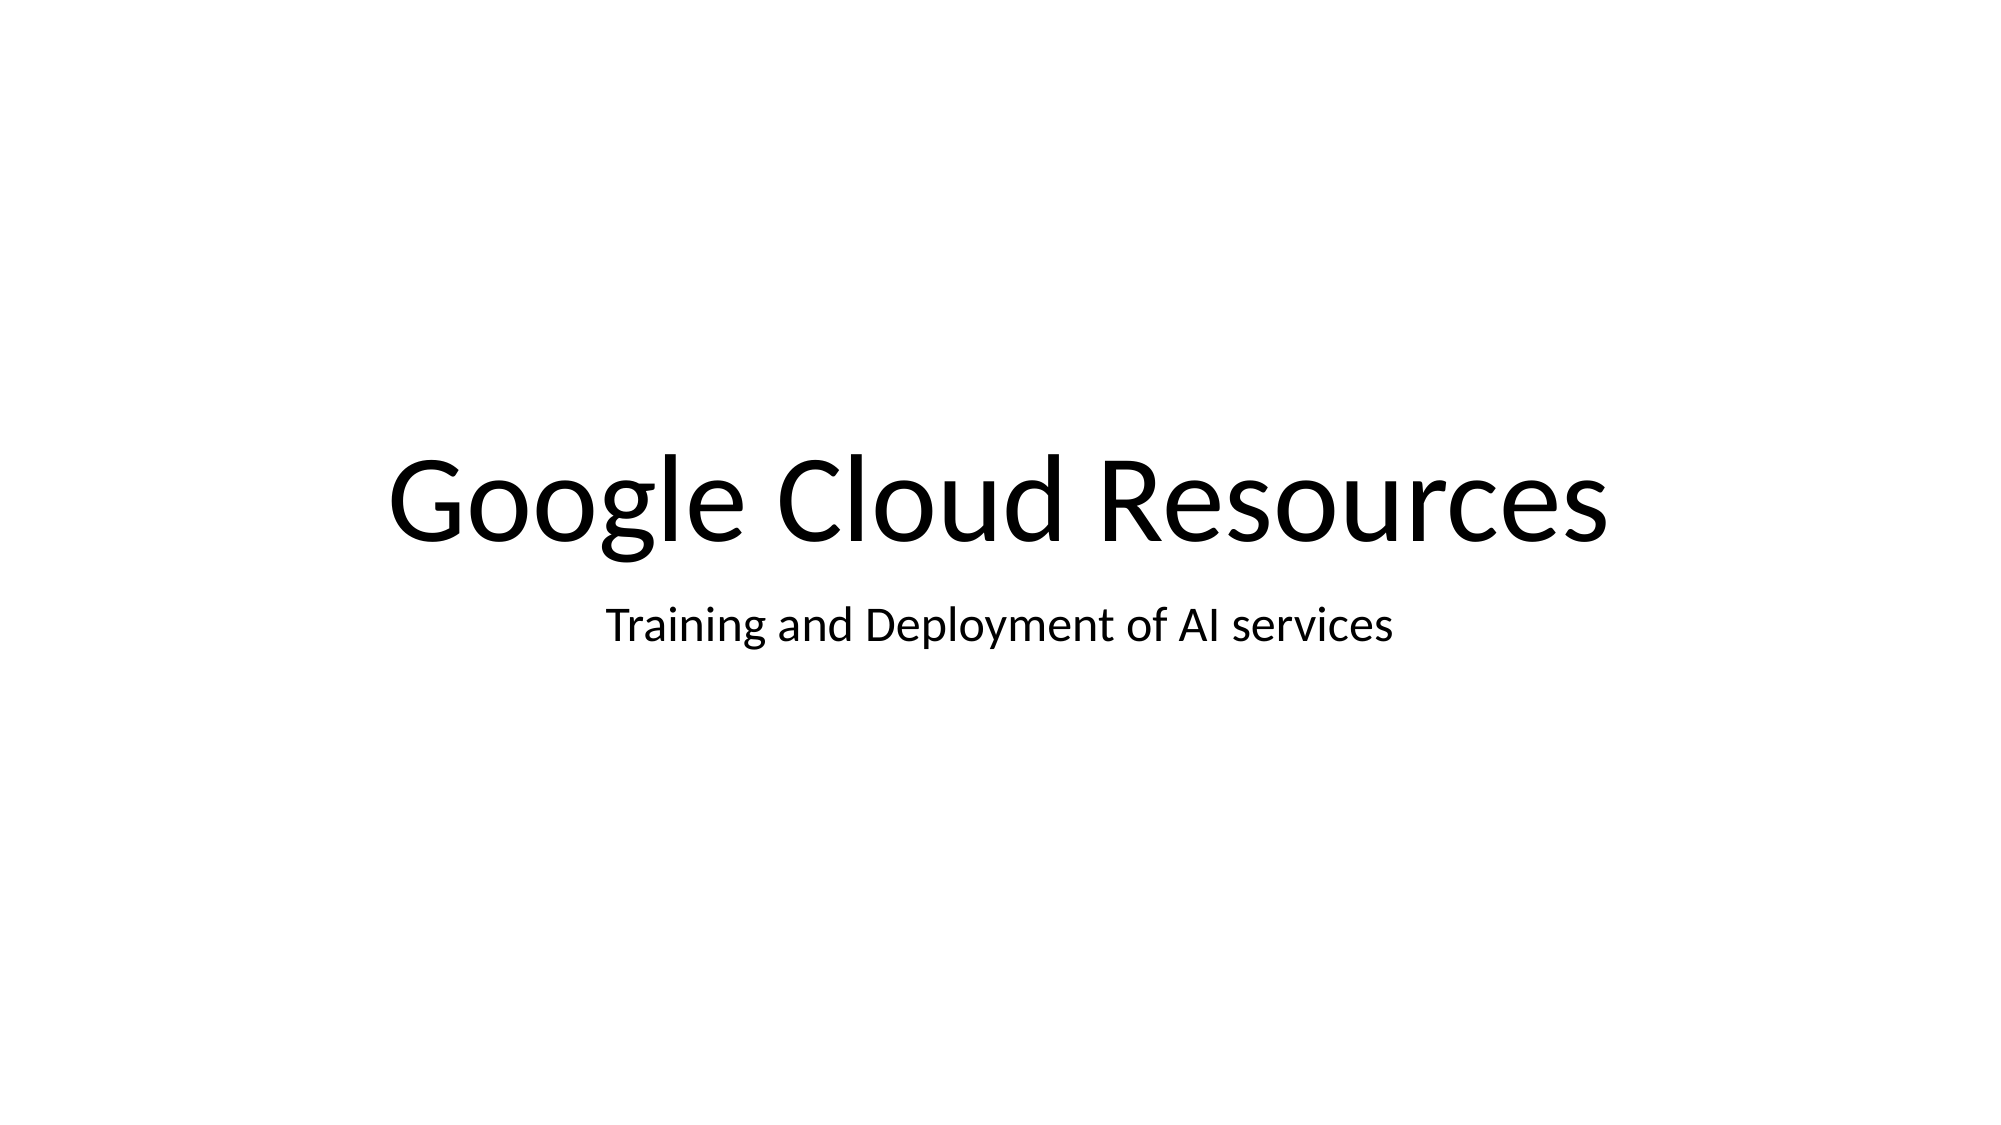

# Google Cloud Resources
Training and Deployment of AI services